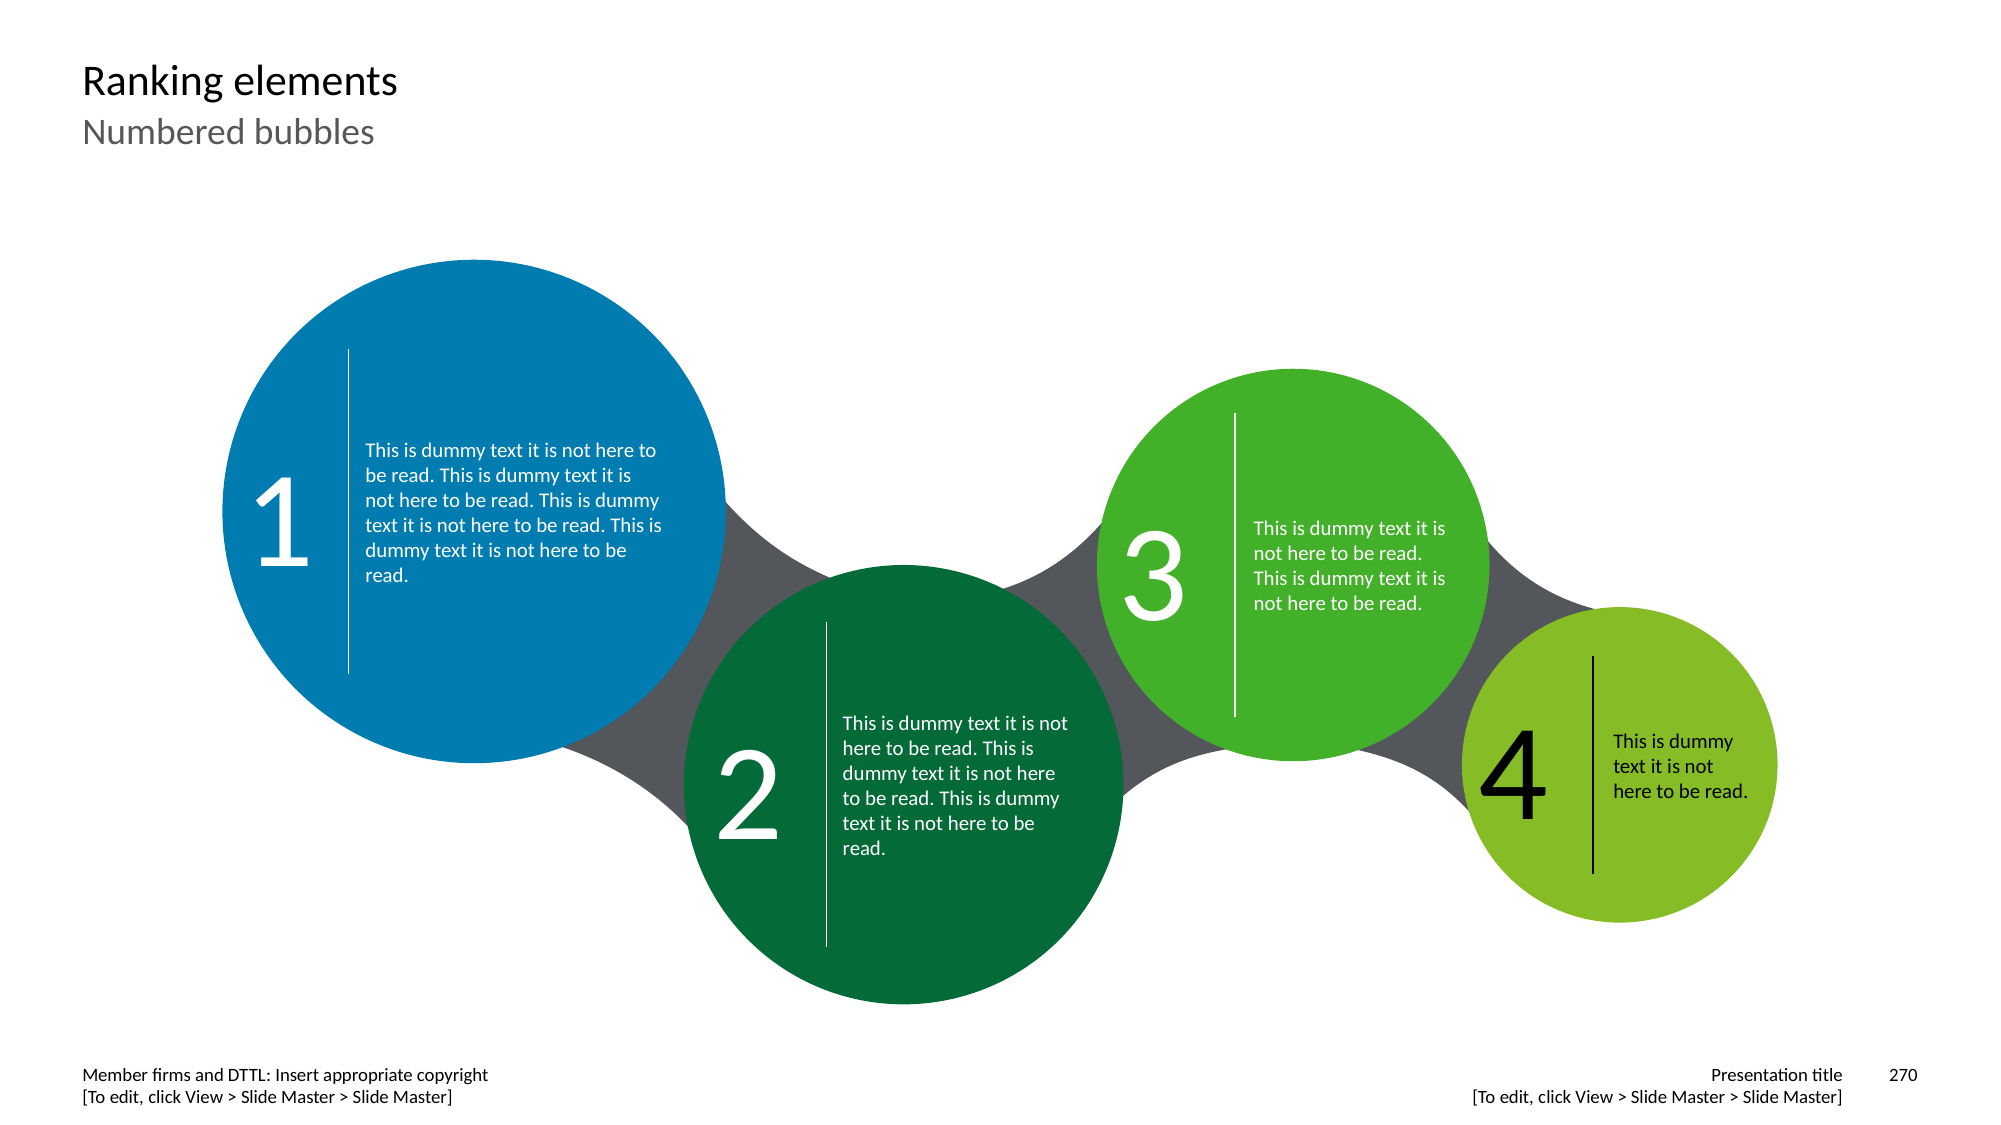

# Ranking elements
Numbered bubbles

This is dummy text it is not here to be read. This is dummy text it is not here to be read. This is dummy text it is not here to be read. This is dummy text it is not here to be read.
1
3
This is dummy text it is not here to be read. This is dummy text it is not here to be read.

4
2
This is dummy text it is not here to be read. This is dummy text it is not here to be read. This is dummy text it is not here to be read.
This is dummy text it is not here to be read.